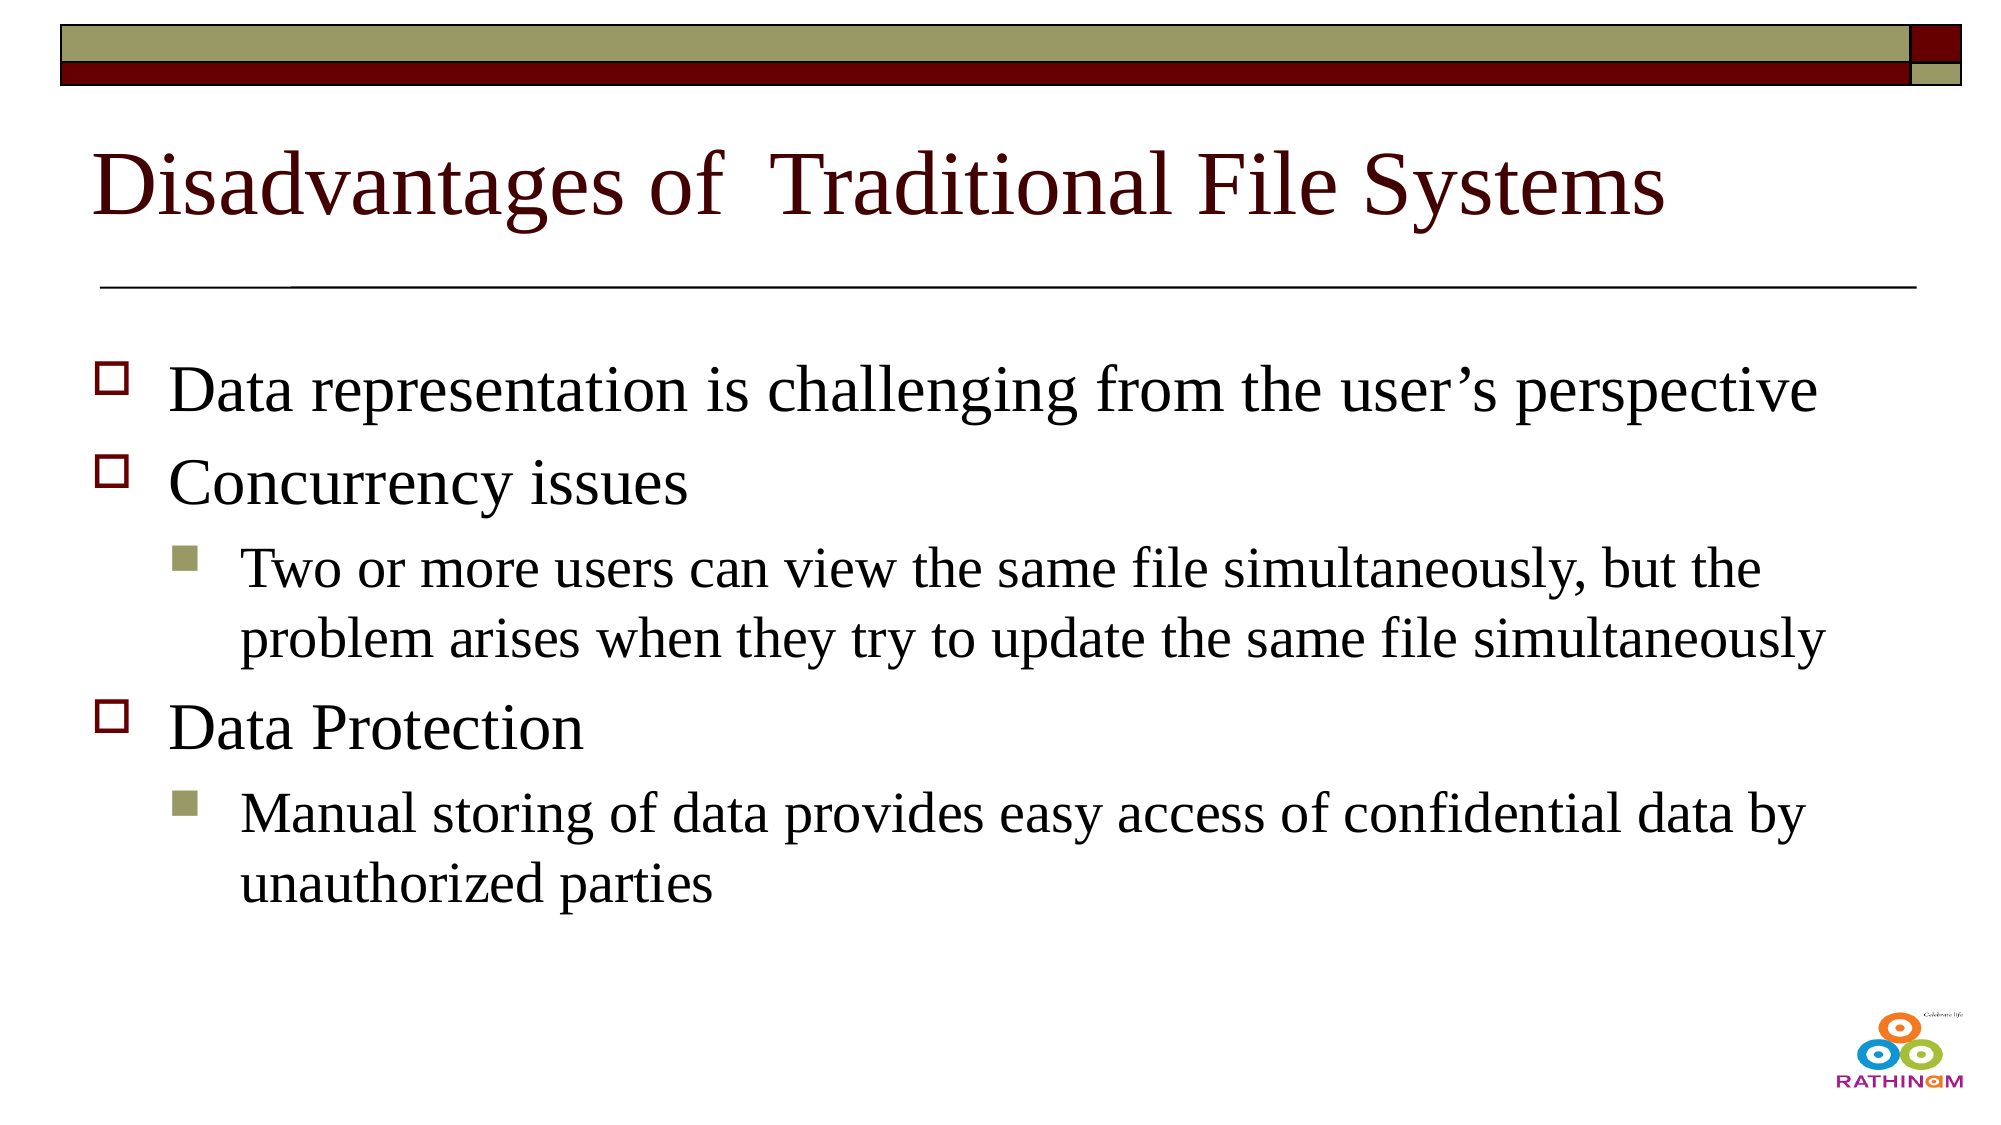

# Disadvantages of  Traditional File Systems
Data representation is challenging from the user’s perspective
Concurrency issues
Two or more users can view the same file simultaneously, but the problem arises when they try to update the same file simultaneously
Data Protection
Manual storing of data provides easy access of confidential data by unauthorized parties